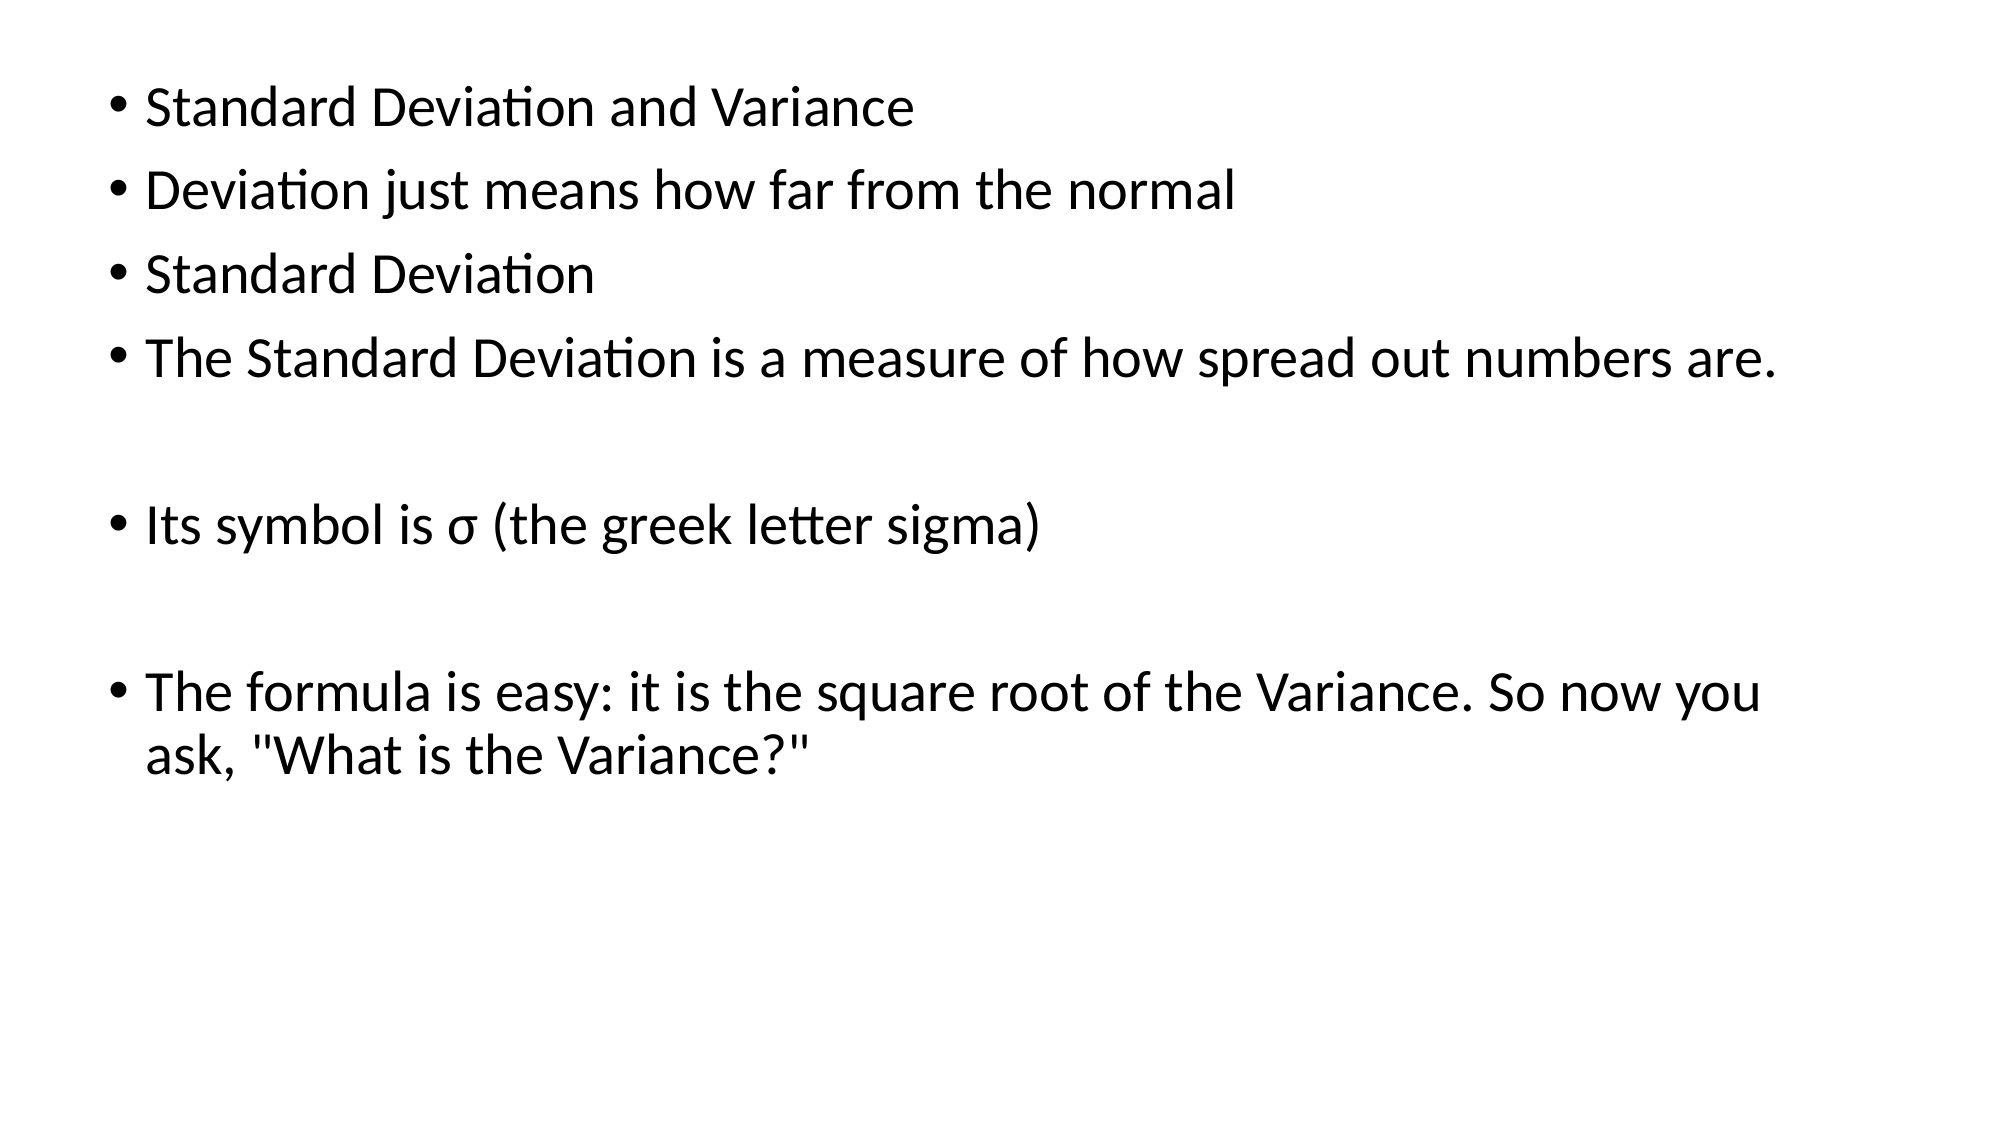

Standard Deviation and Variance
Deviation just means how far from the normal
Standard Deviation
The Standard Deviation is a measure of how spread out numbers are.

Its symbol is σ (the greek letter sigma)

The formula is easy: it is the square root of the Variance. So now you ask, "What is the Variance?"